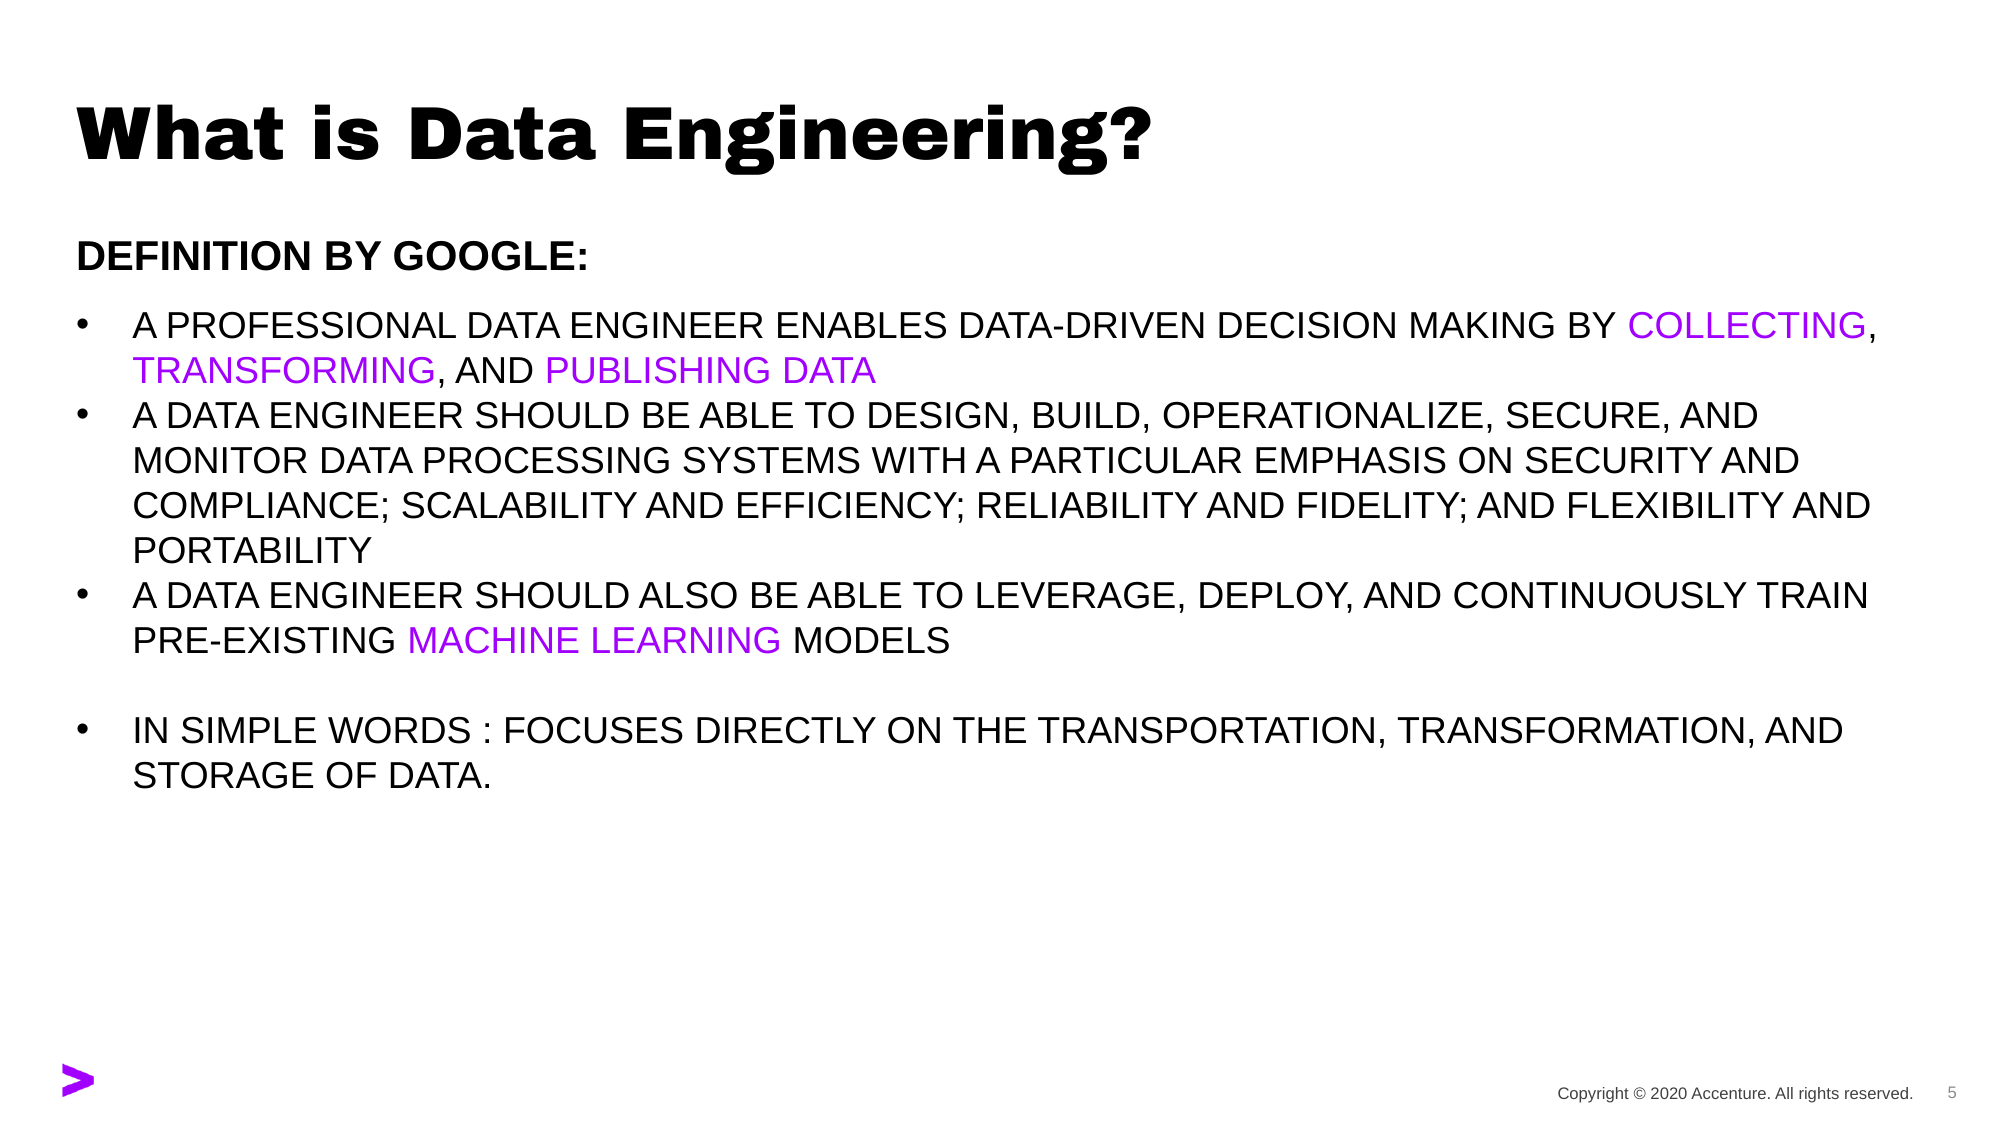

# What is Data Engineering?
Definition By Google:
A Professional Data Engineer enables data-driven decision making by collecting, transforming, and publishing data
A Data Engineer should be able to design, build, operationalize, secure, and monitor data processing systems with a particular emphasis on security and compliance; scalability and efficiency; reliability and fidelity; and flexibility and portability
A Data Engineer should also be able to leverage, deploy, and continuously train pre-existing machine learning models

In Simple words : Focuses directly on the transportation, transformation, and storage of data.

5